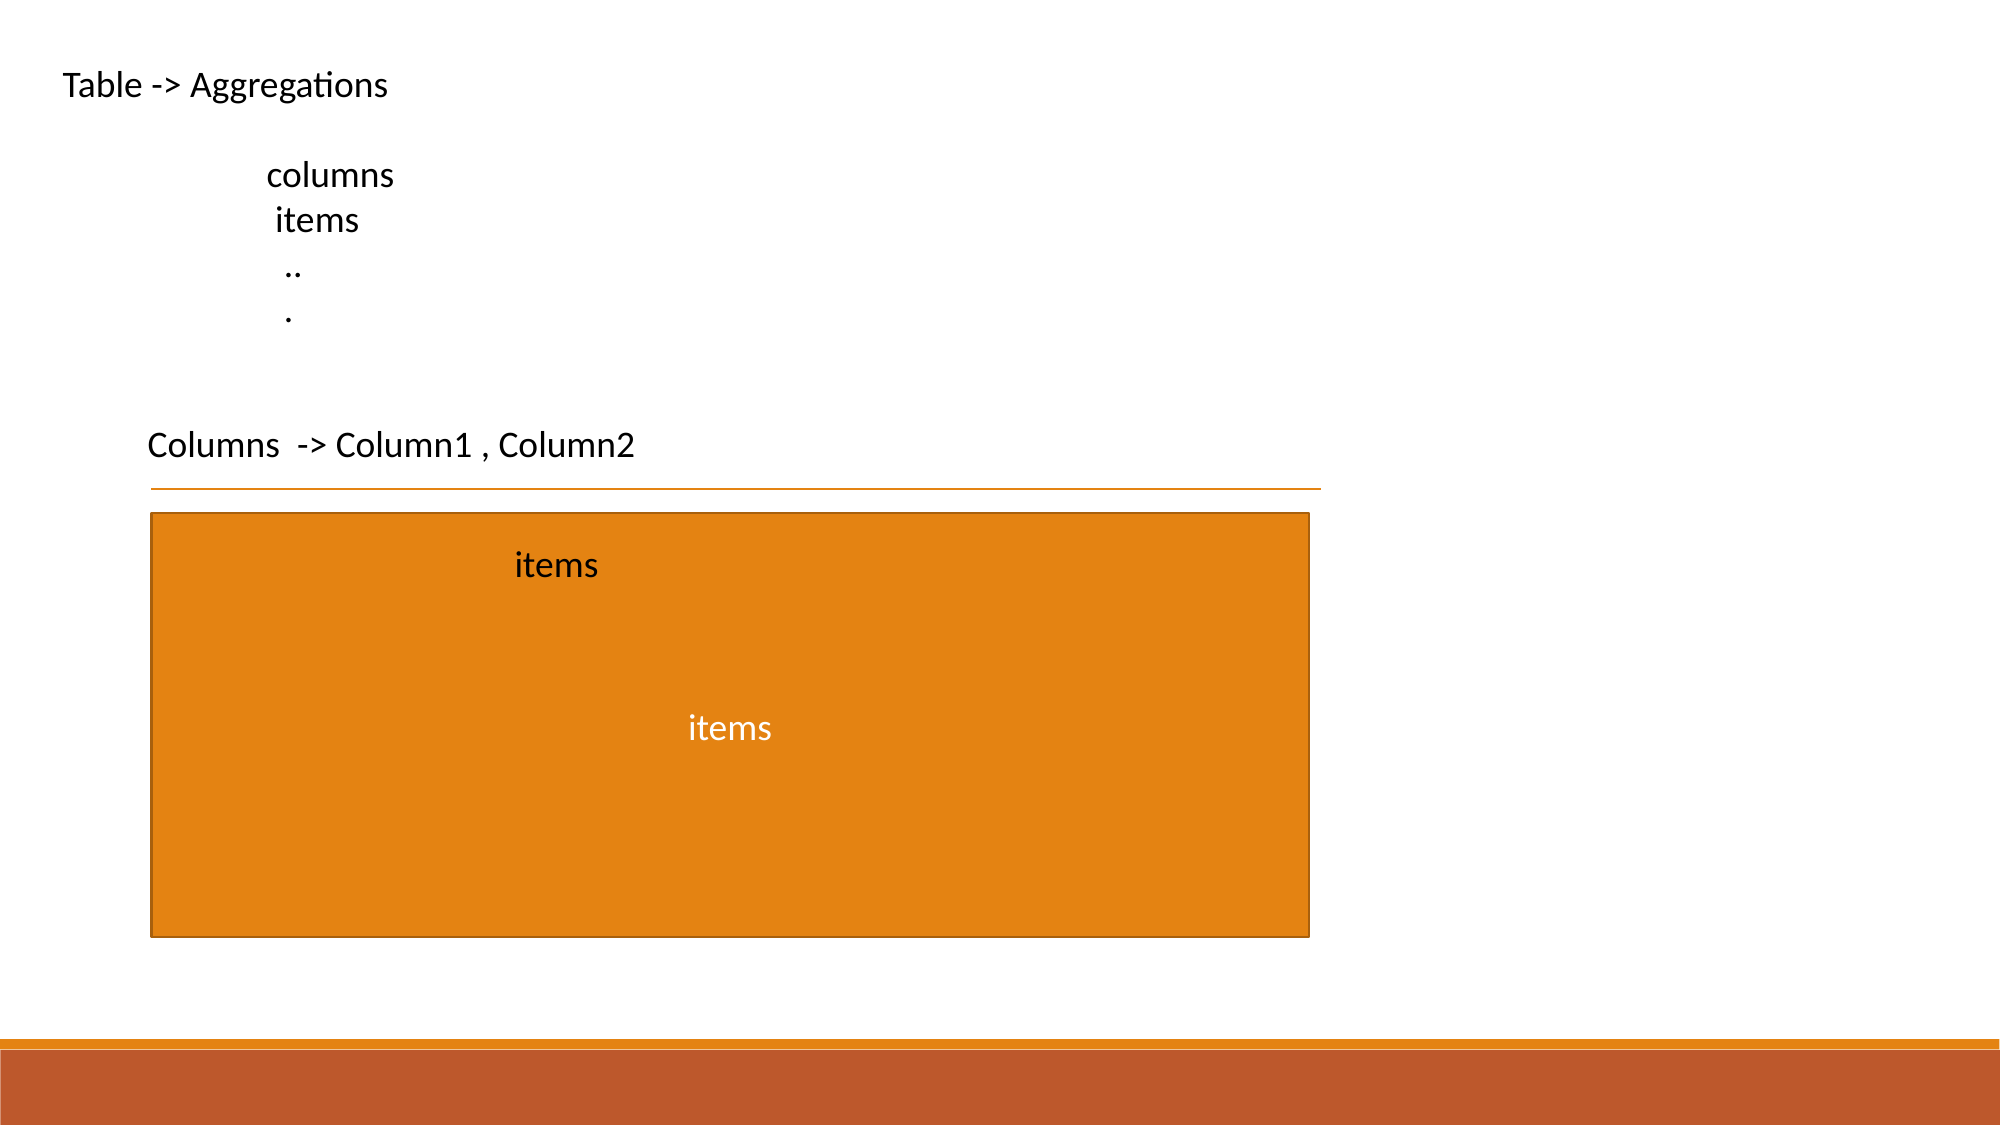

Table -> Aggregations

                        columns
                         items
                          ..
                          .

          Columns  -> Column1 , Column2
items
items